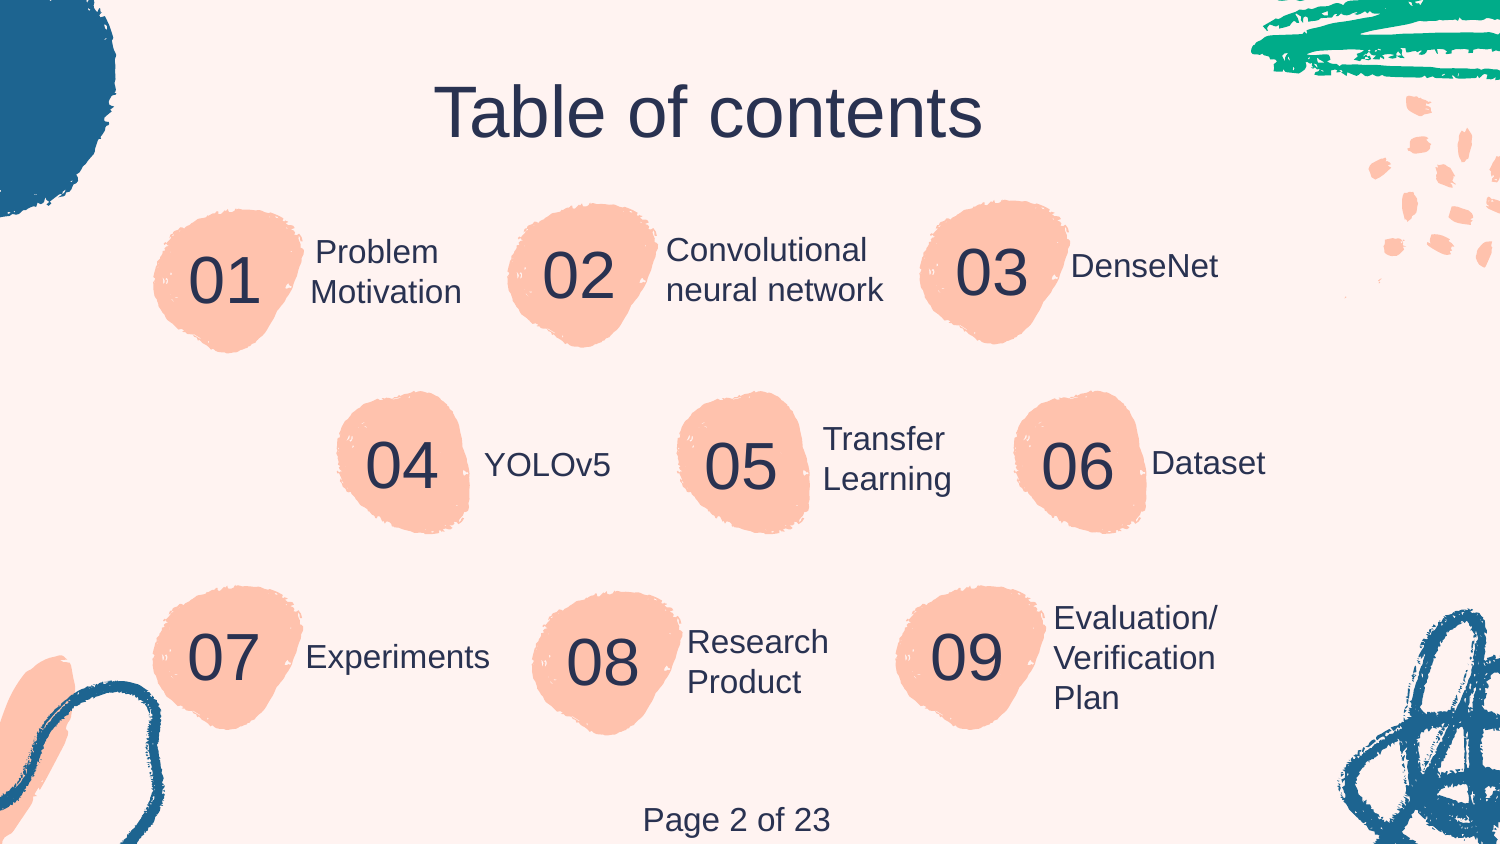

# Table of contents

Problem
Motivation
03
02
01
DenseNet
Convolutional
neural network

Transfer Learning
YOLOv5
04
06
05
Dataset

Evaluation/Verification Plan
Research Product
07
09
08
Experiments
Page 2 of 23